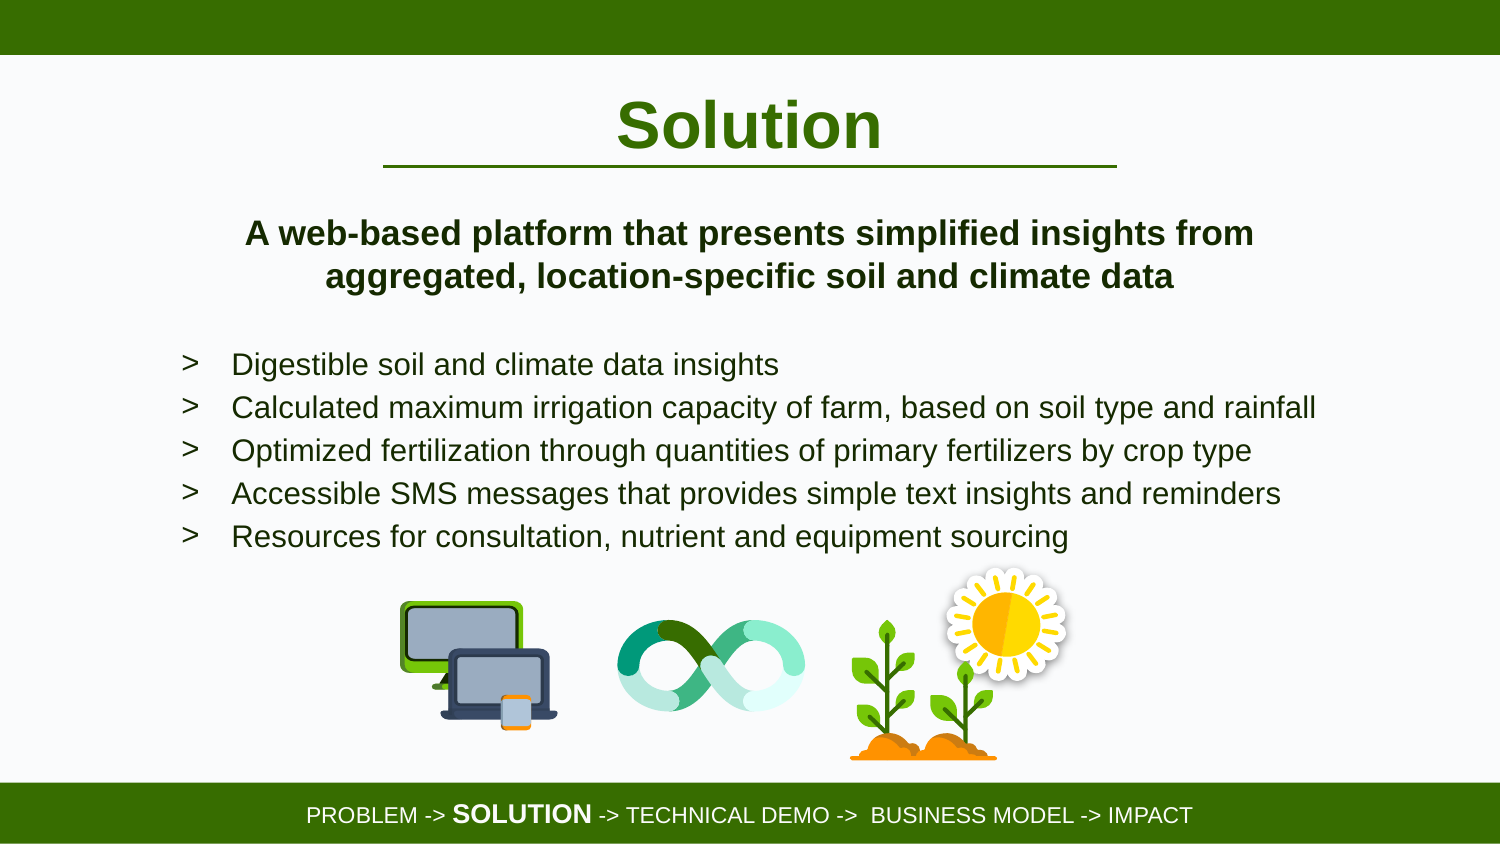

# Solution
A web-based platform that presents simplified insights from aggregated, location-specific soil and climate data

Digestible soil and climate data insights
Calculated maximum irrigation capacity of farm, based on soil type and rainfall
Optimized fertilization through quantities of primary fertilizers by crop type
Accessible SMS messages that provides simple text insights and reminders
Resources for consultation, nutrient and equipment sourcing

PROBLEM -> SOLUTION -> TECHNICAL DEMO ->  BUSINESS MODEL -> IMPACT